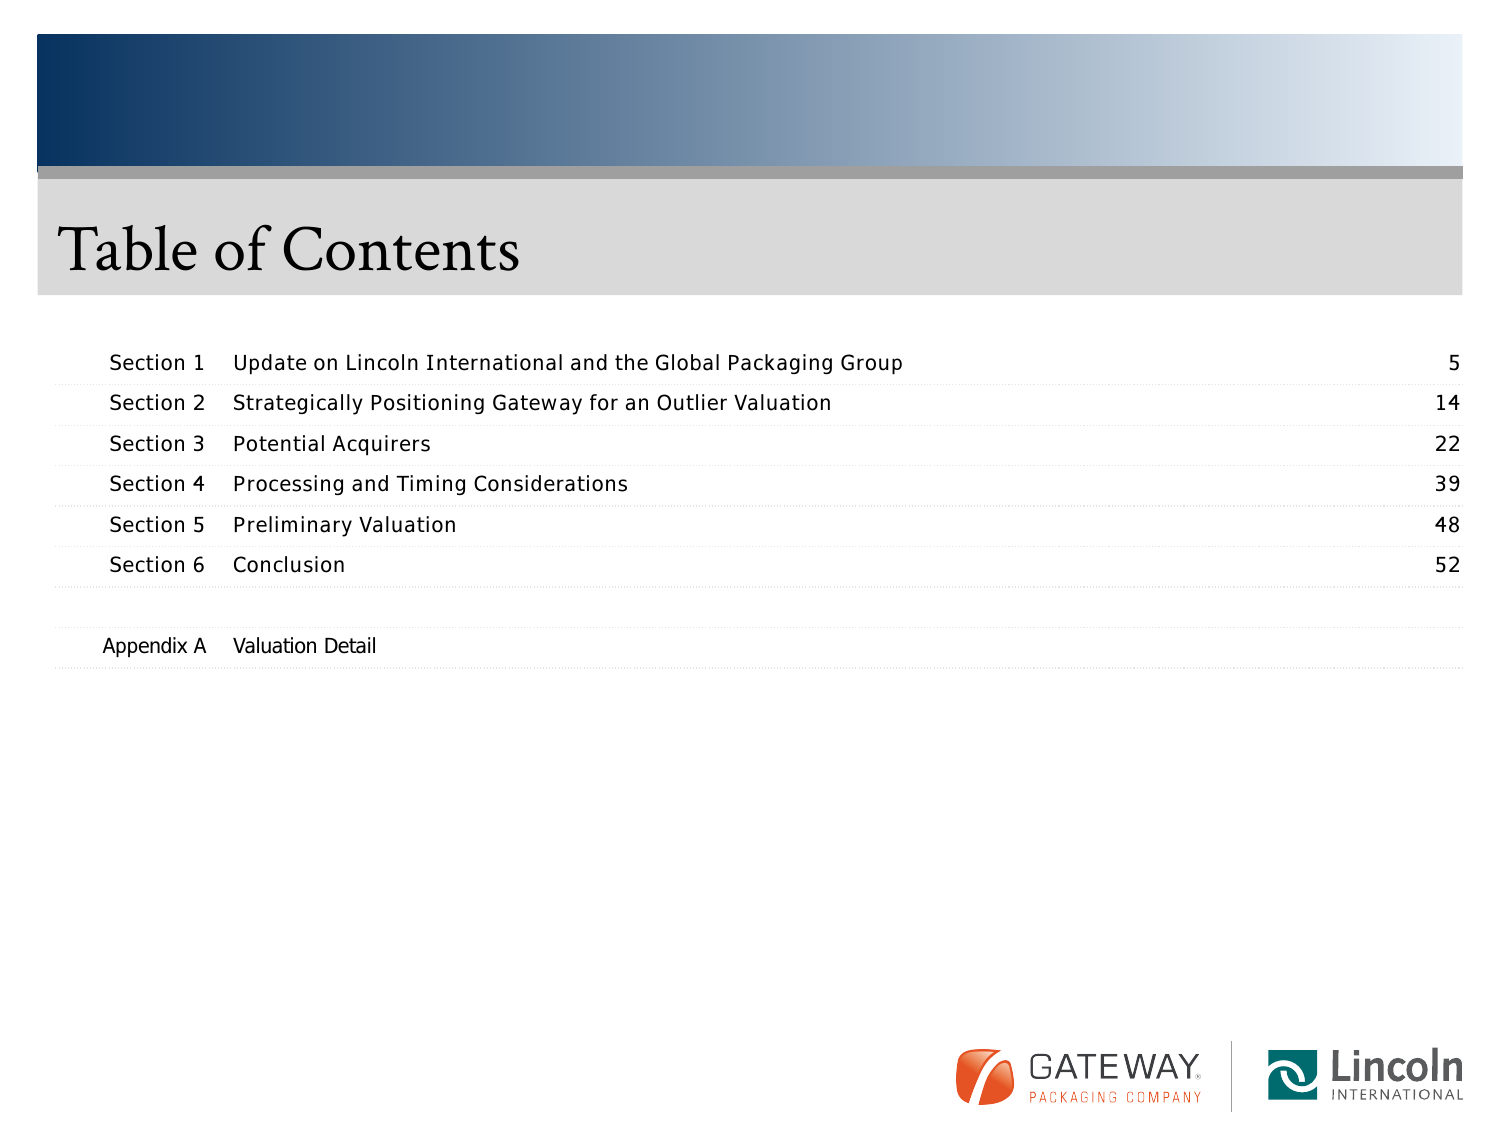

# Table of Contents
| Section 1 | Update on Lincoln International and the Global Packaging Group | 5 |
| --- | --- | --- |
| Section 2 | Strategically Positioning Gateway for an Outlier Valuation | 14 |
| Section 3 | Potential Acquirers | 22 |
| Section 4 | Processing and Timing Considerations | 39 |
| Section 5 | Preliminary Valuation | 48 |
| Section 6 | Conclusion | 52 |
|  |  |  |
| Appendix A | Valuation Detail |  |
|  |  |  |